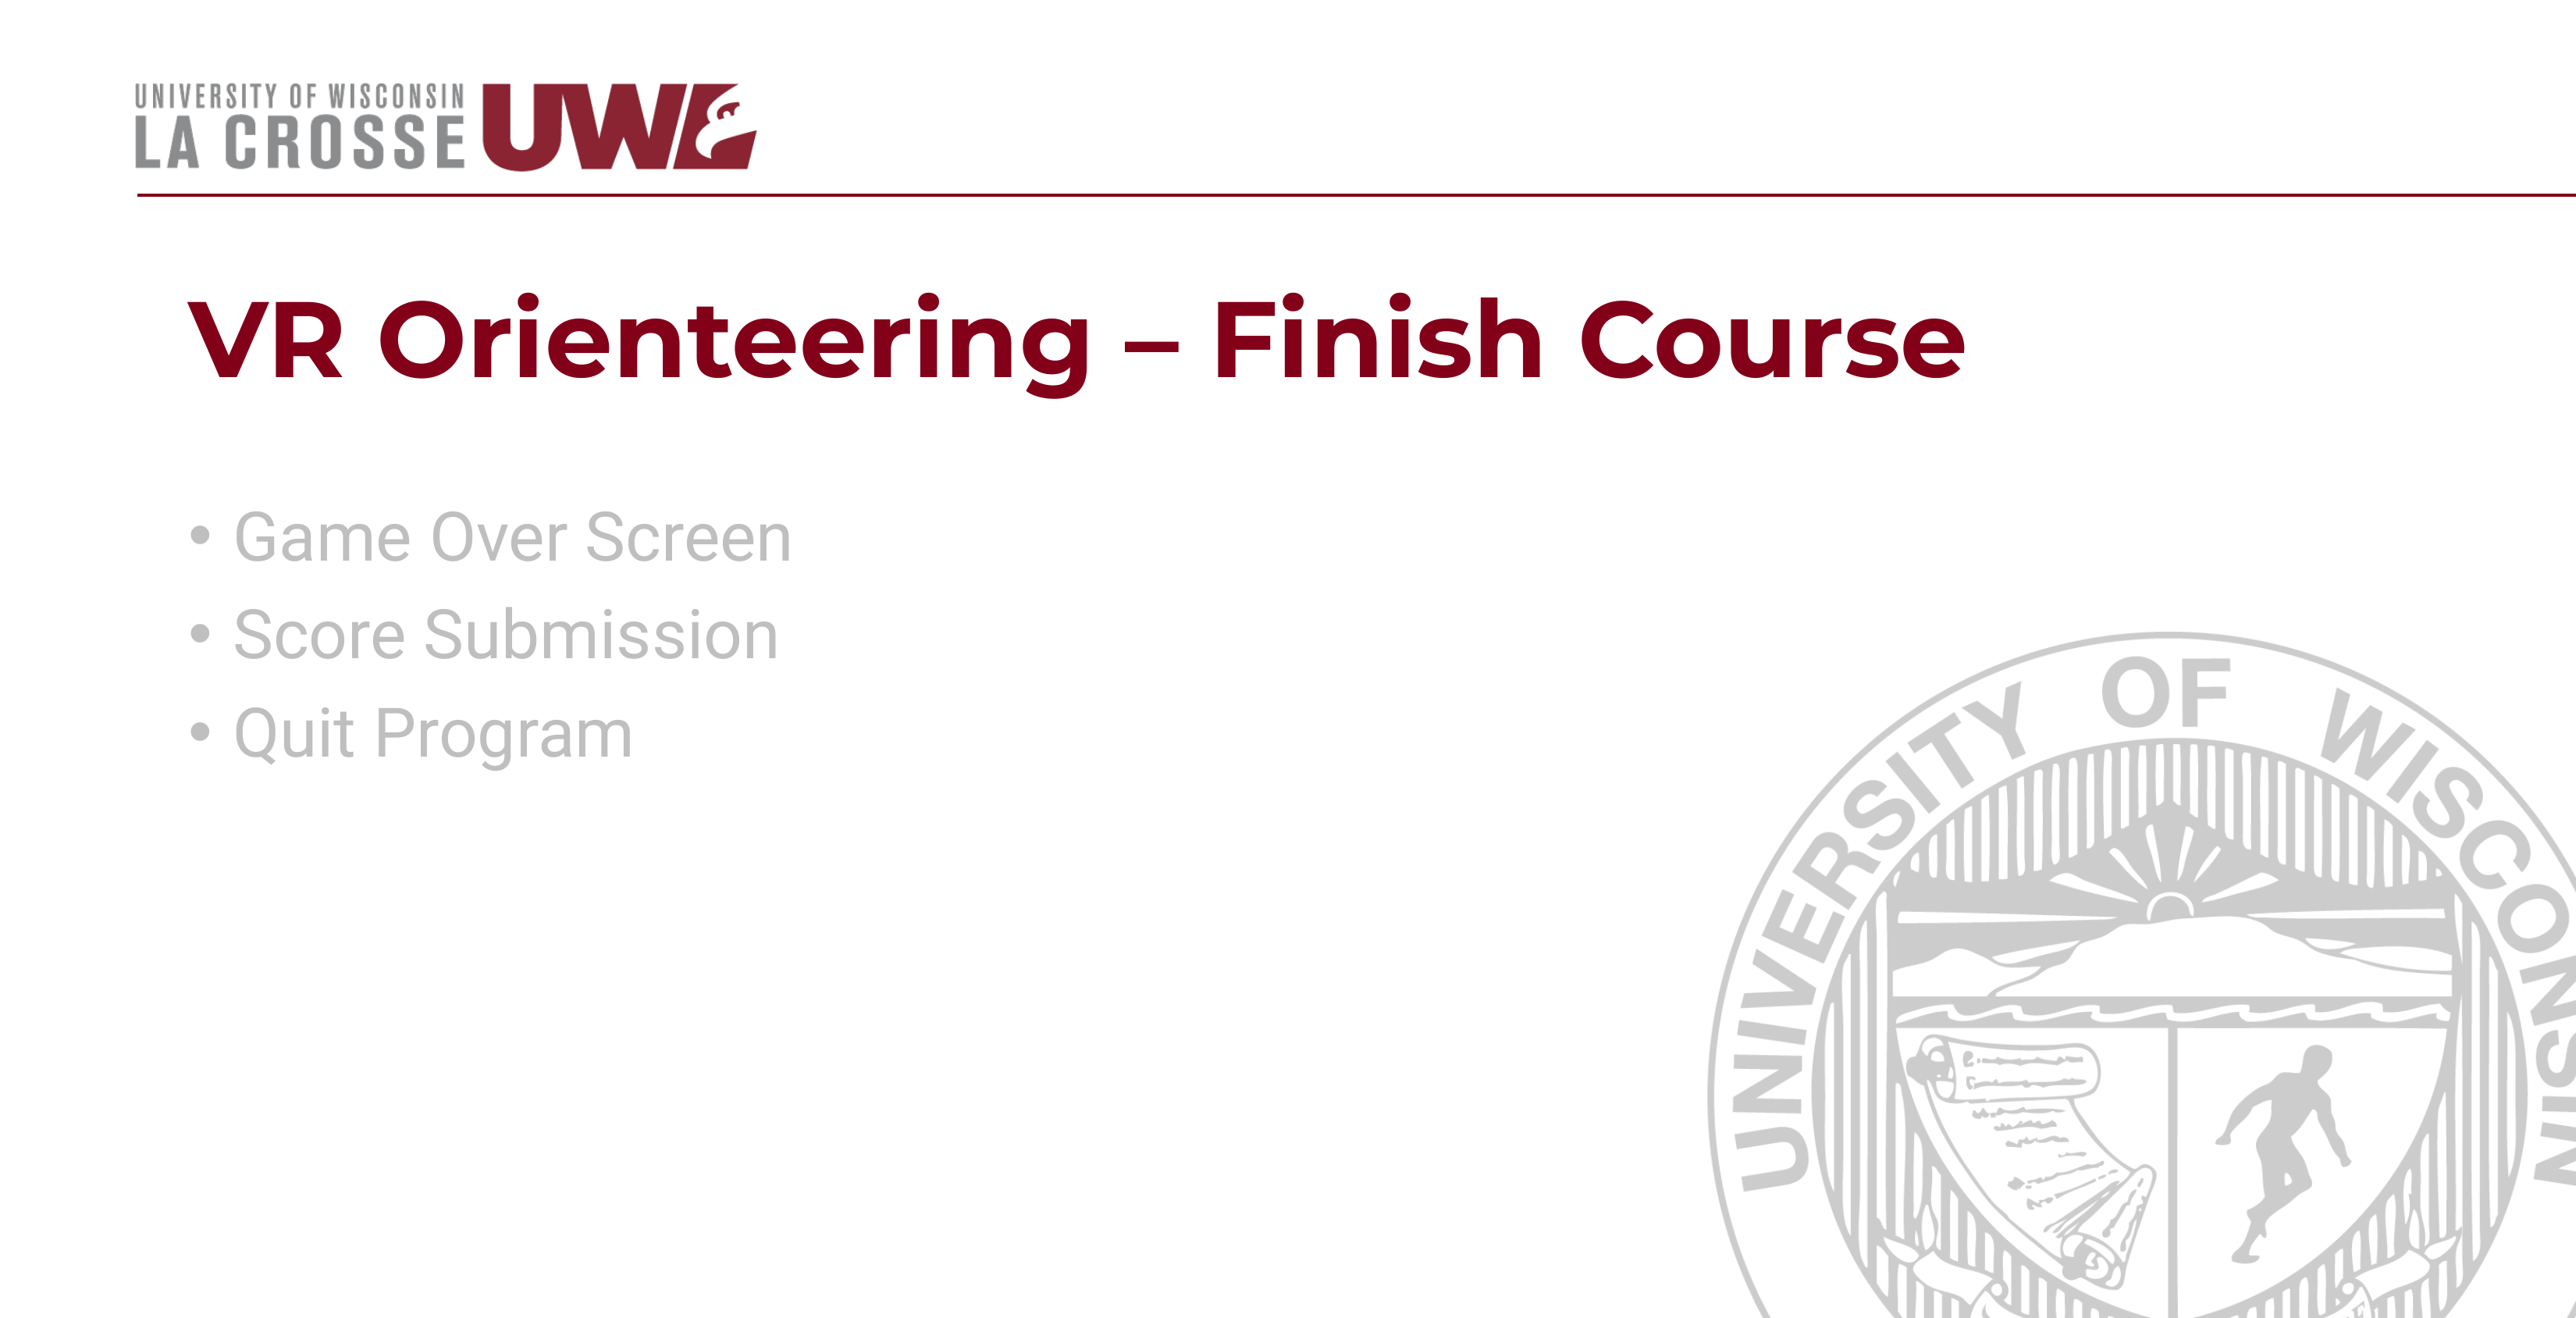

# VR Orienteering – Finish Course
Game Over Screen
Score Submission
Quit Program